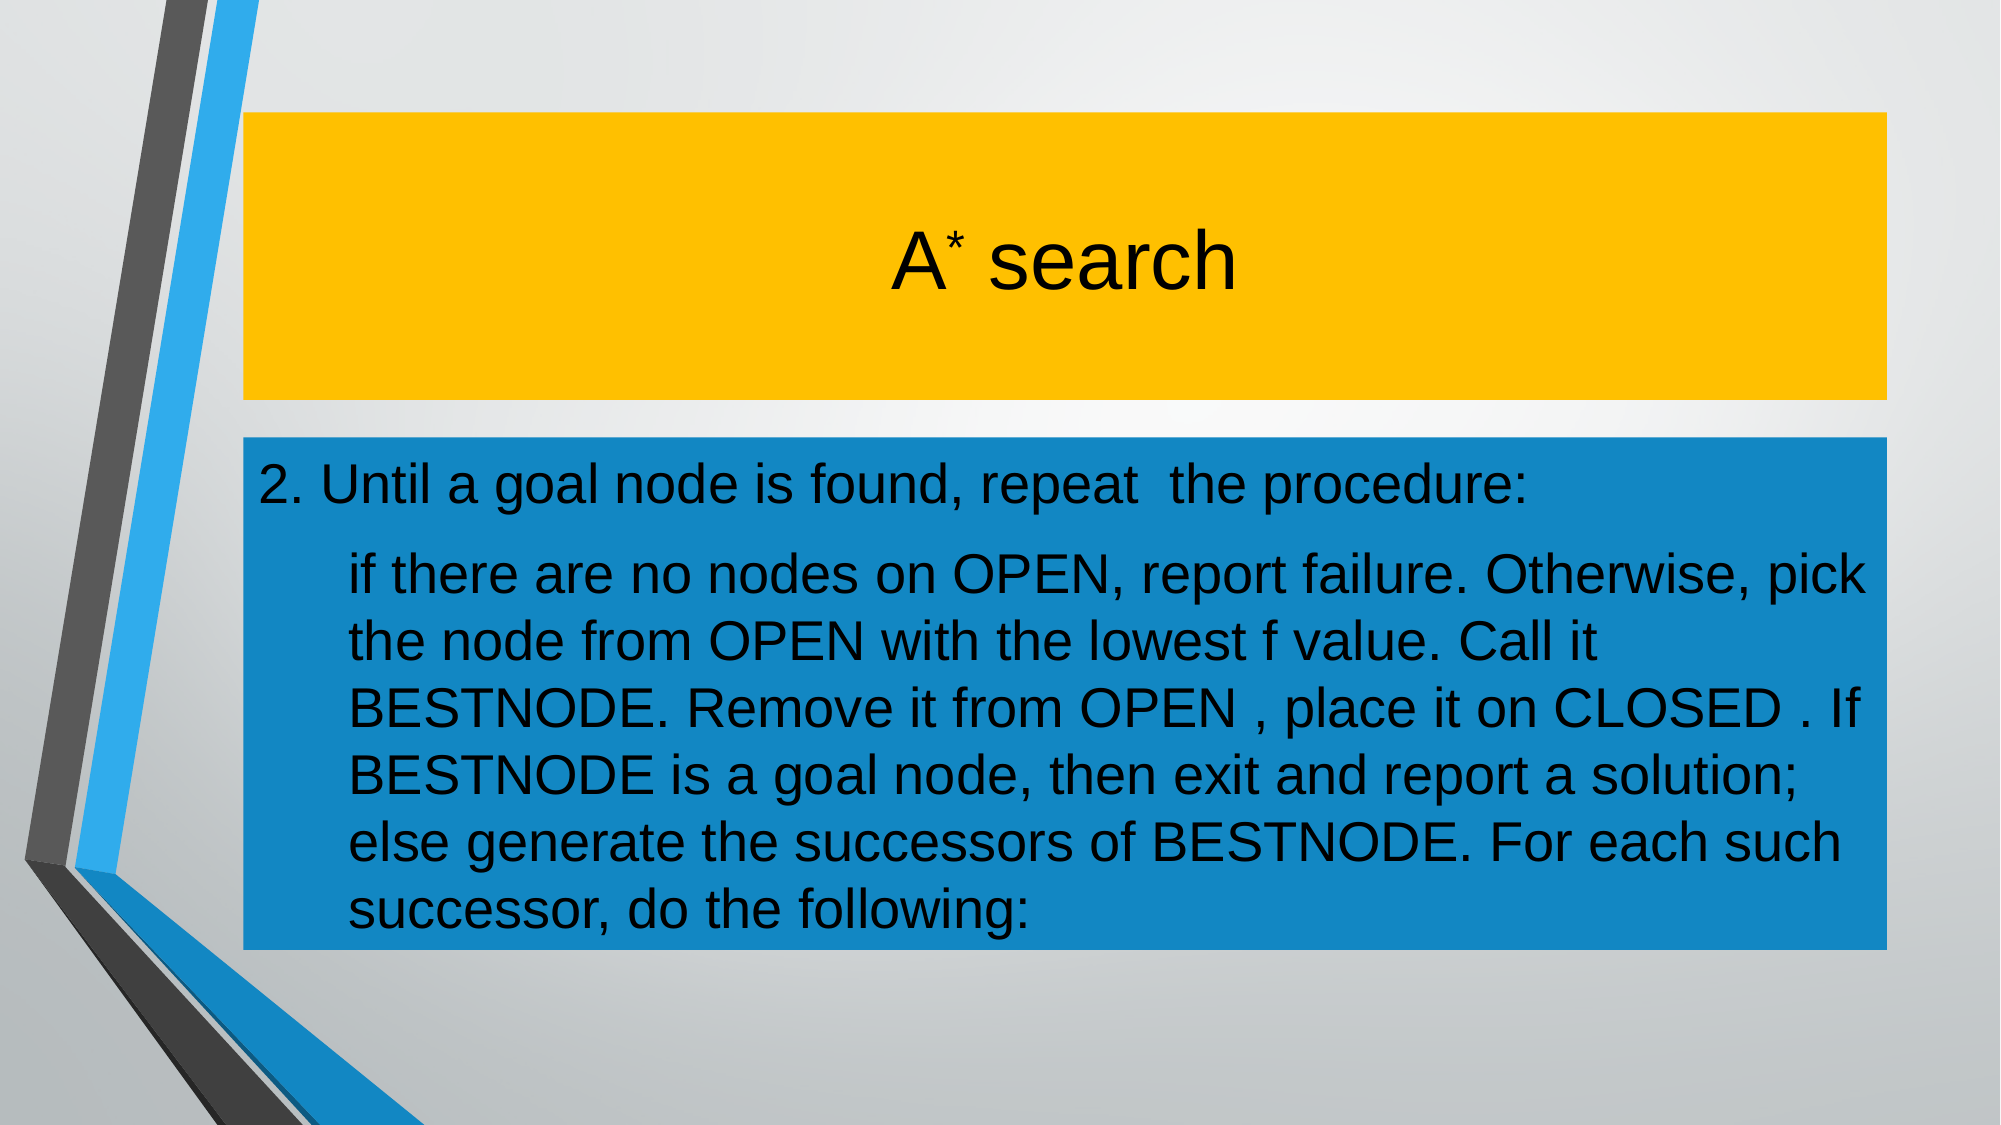

# A* search
2. Until a goal node is found, repeat  the procedure:
	if there are no nodes on OPEN, report failure. Otherwise, pick the node from OPEN with the lowest f value. Call it BESTNODE. Remove it from OPEN , place it on CLOSED . If BESTNODE is a goal node, then exit and report a solution; else generate the successors of BESTNODE. For each such successor, do the following: